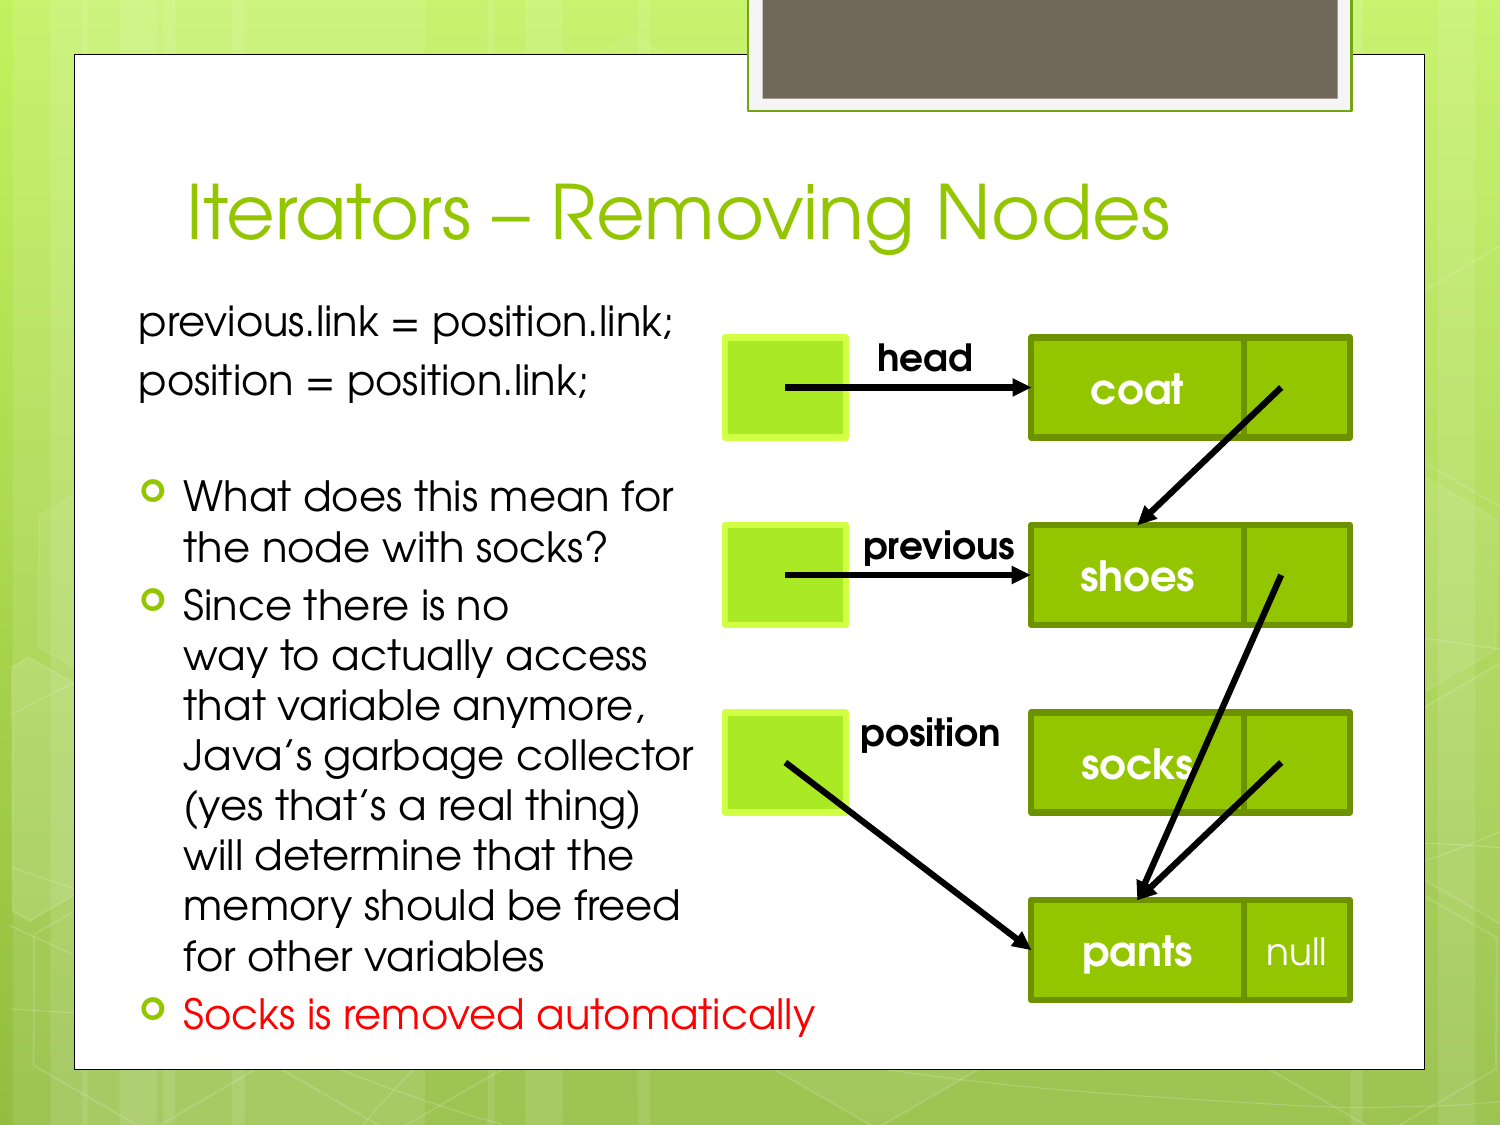

# Iterators – Removing Nodes
previous.link = position.link;
position = position.link;

What does this mean for
the node with socks?
Since there is no
way to actually access
that variable anymore,
Java’s garbage collector
(yes that’s a real thing)
will determine that the
memory should be freed
for other variables
Socks is removed automatically
head

coat

previous

shoes

position

socks

pants
null